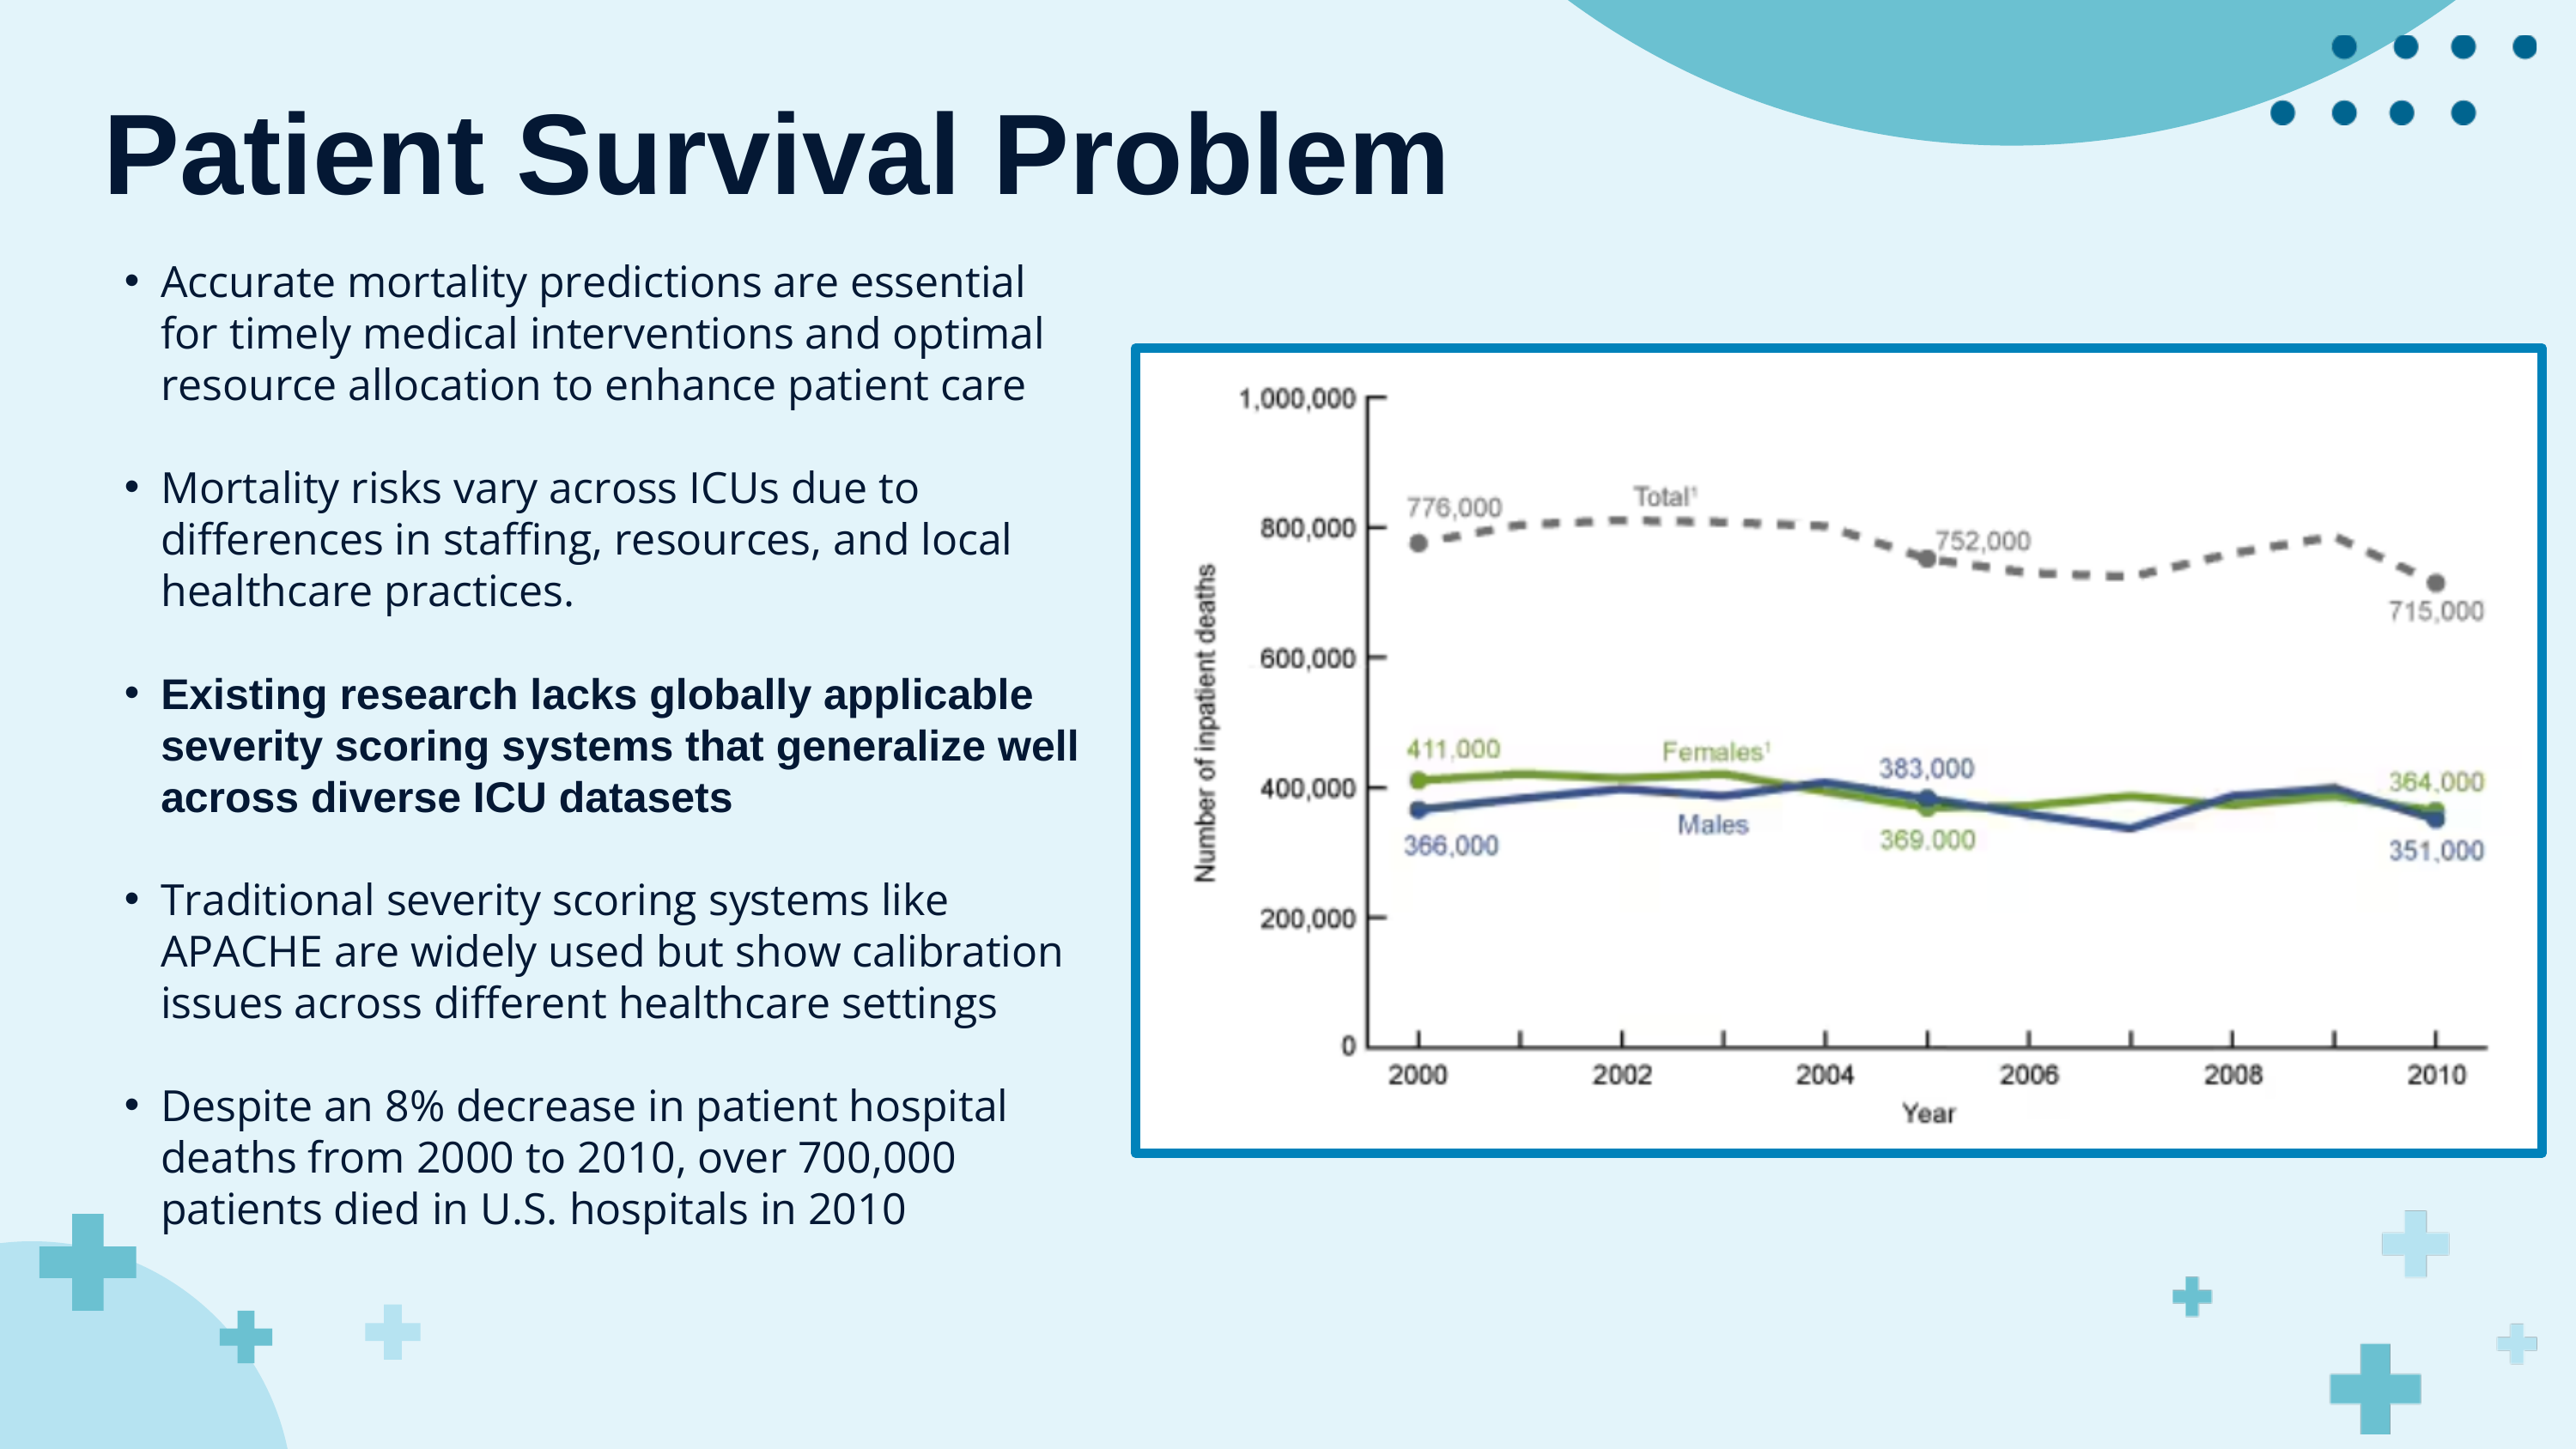

Patient Survival Problem
Accurate mortality predictions are essential for timely medical interventions and optimal resource allocation to enhance patient care

Mortality risks vary across ICUs due to differences in staffing, resources, and local healthcare practices.

Existing research lacks globally applicable severity scoring systems that generalize well across diverse ICU datasets

Traditional severity scoring systems like APACHE are widely used but show calibration issues across different healthcare settings

Despite an 8% decrease in patient hospital deaths from 2000 to 2010, over 700,000 patients died in U.S. hospitals in 2010